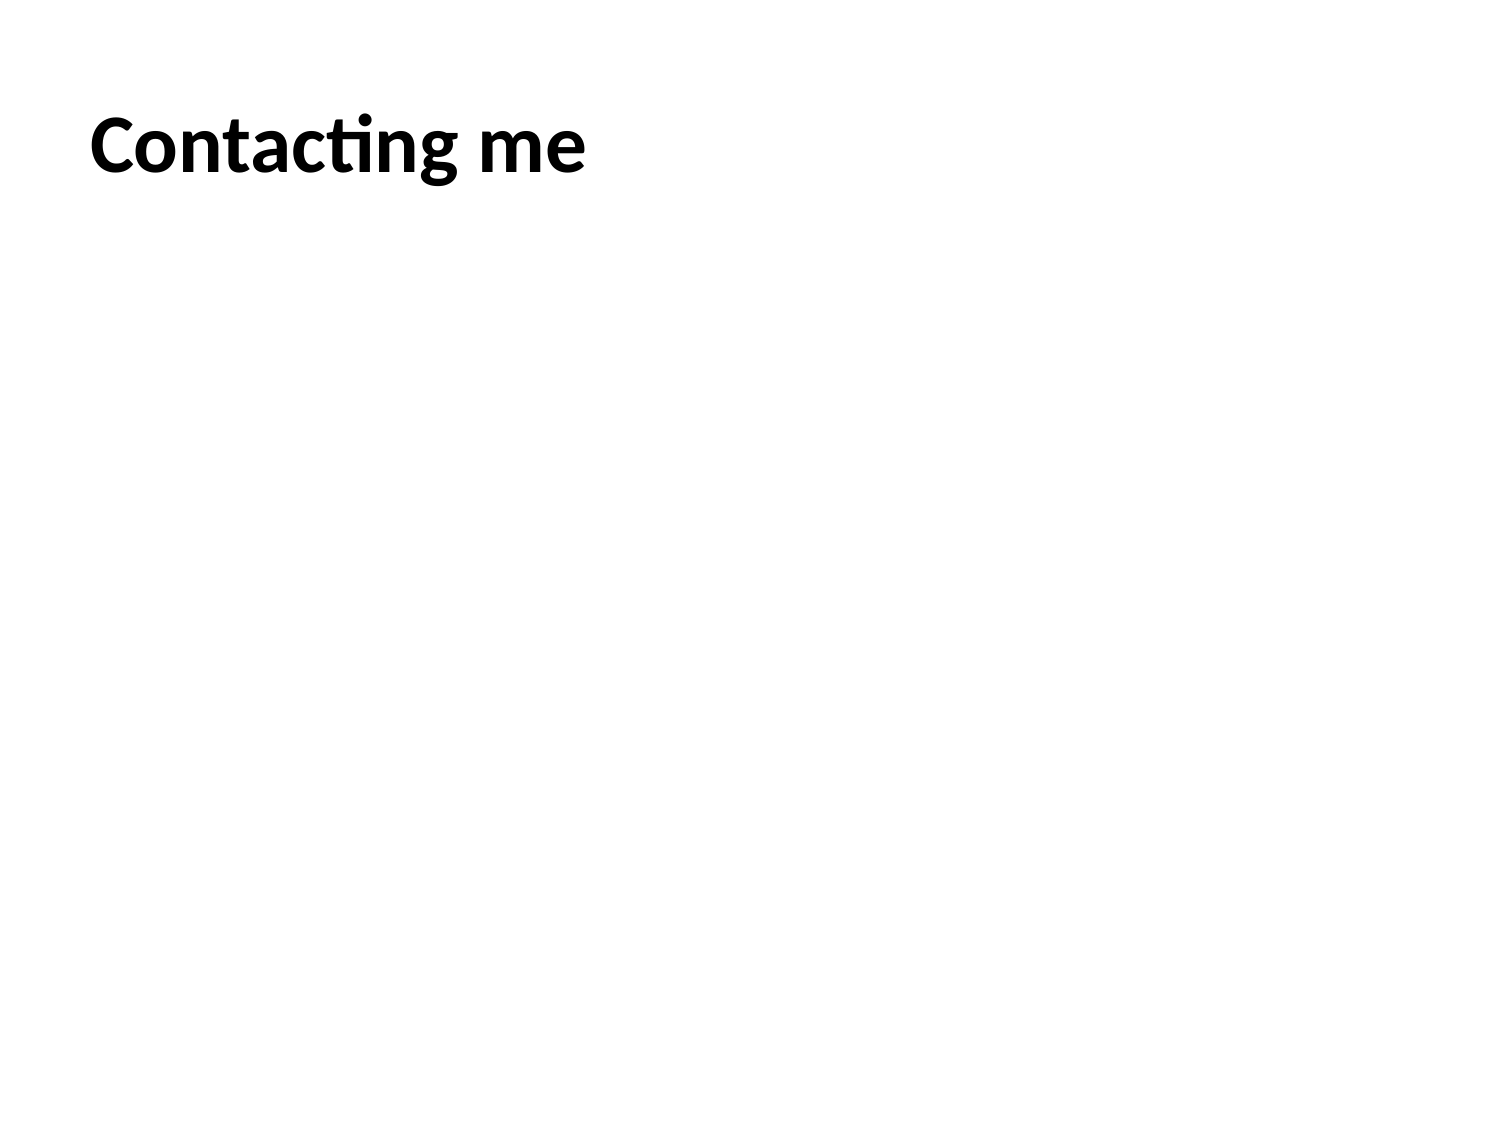

# Contacting me
I welcome your feedback and inquiries!

To ensure smooth communication, I ask you to abide by two simple rules…